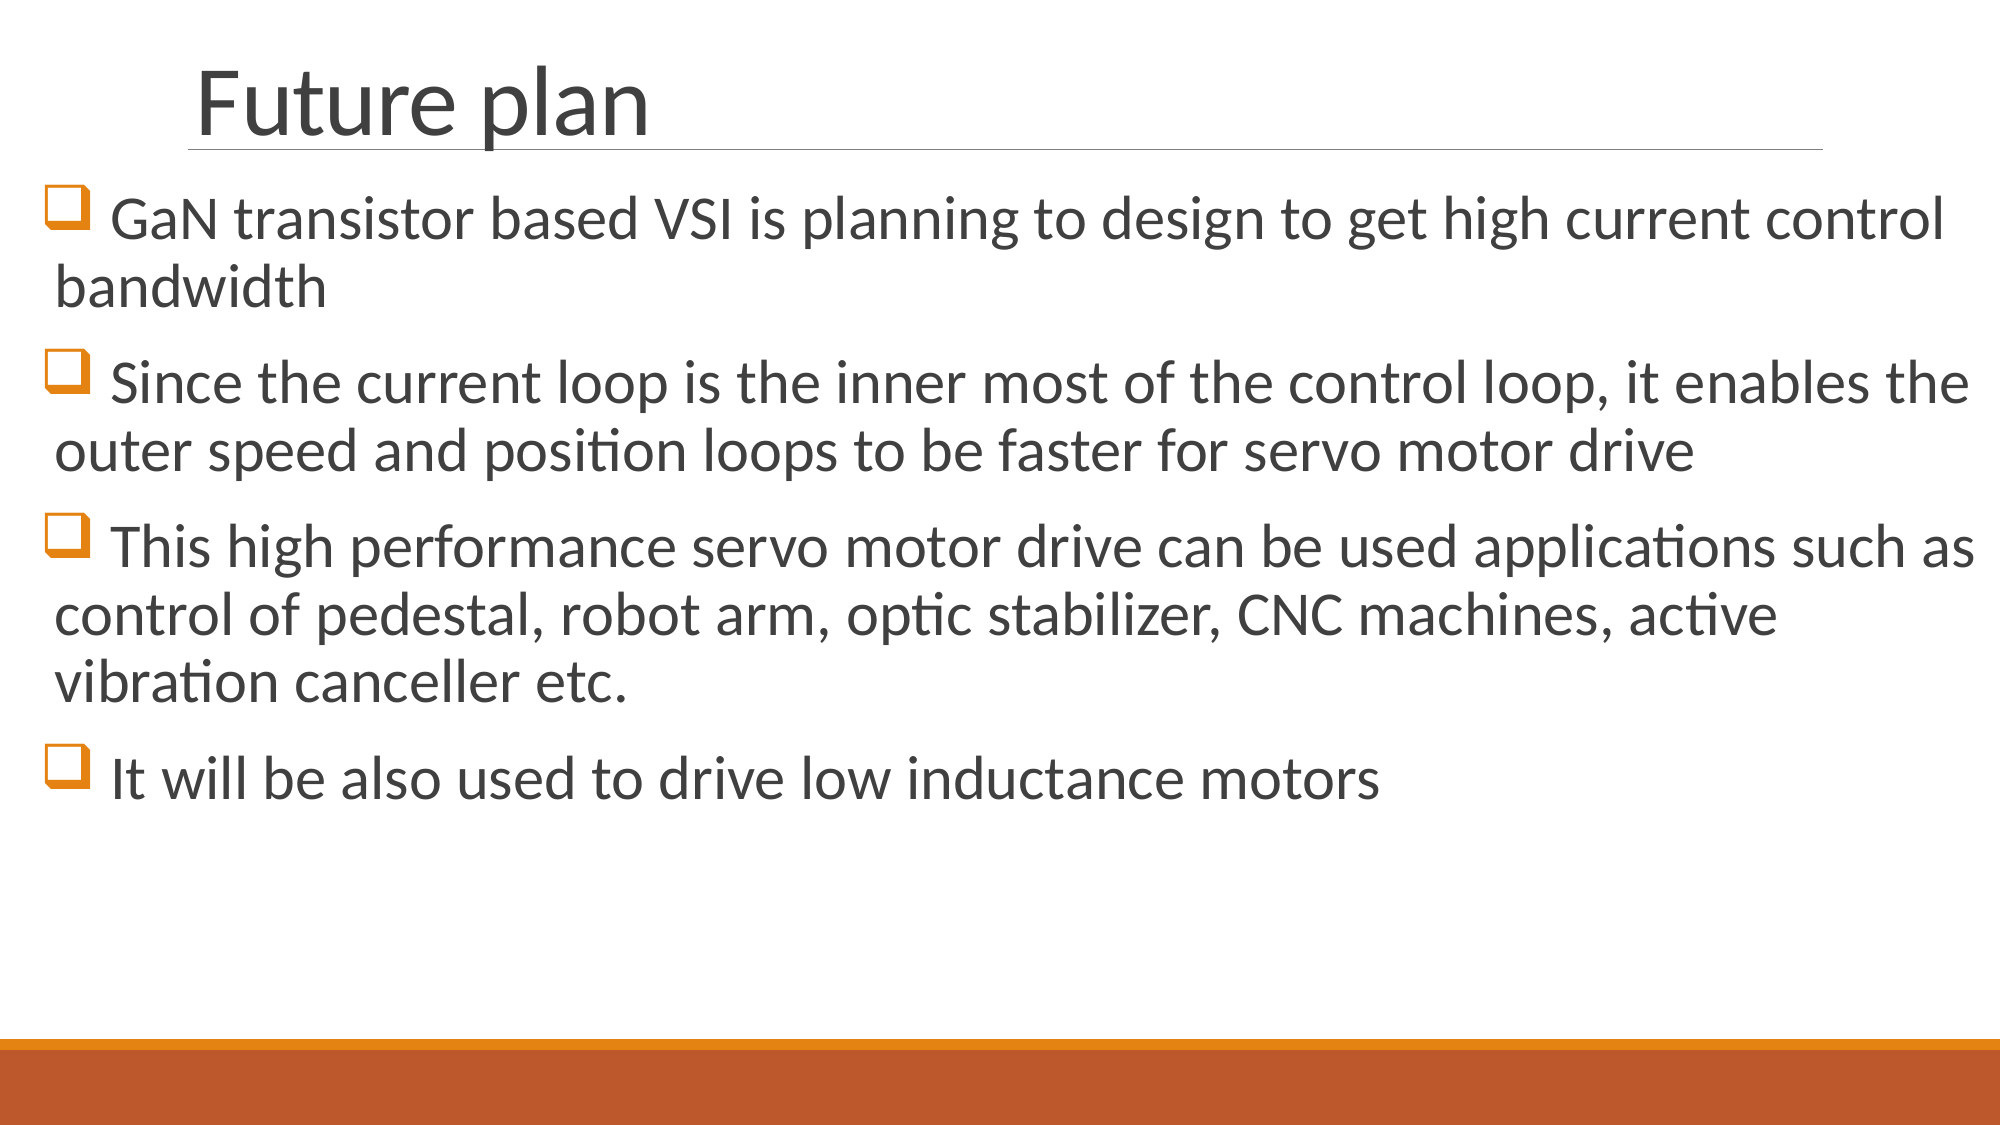

# Future plan
 GaN transistor based VSI is planning to design to get high current control bandwidth
 Since the current loop is the inner most of the control loop, it enables the outer speed and position loops to be faster for servo motor drive
 This high performance servo motor drive can be used applications such as control of pedestal, robot arm, optic stabilizer, CNC machines, active vibration canceller etc.
 It will be also used to drive low inductance motors